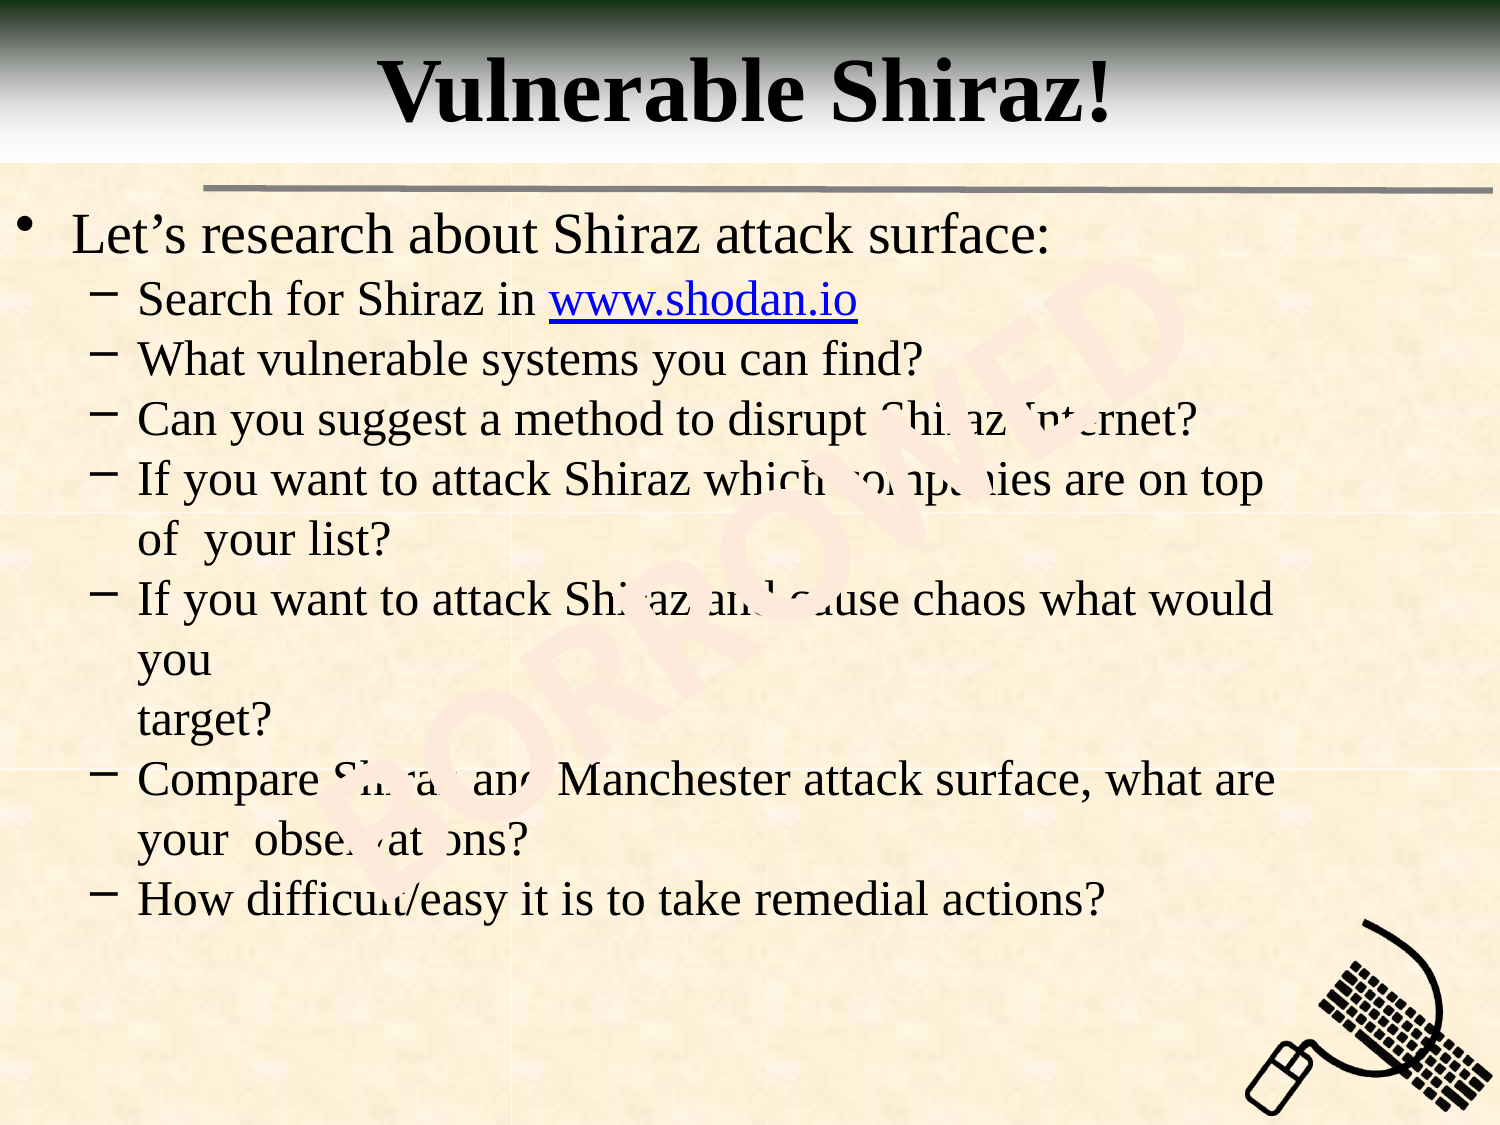

# Vulnerable Shiraz!

Let’s research about Shiraz attack surface:
Search for Shiraz in www.shodan.io
What vulnerable systems you can find?
Can you suggest a method to disrupt Shiraz Internet?
If you want to attack Shiraz which companies are on top of  your list?
If you want to attack Shiraz and cause chaos what would you
target?
Compare Shiraz and Manchester attack surface, what are your  observations?
How difficult/easy it is to take remedial actions?
BORROWED